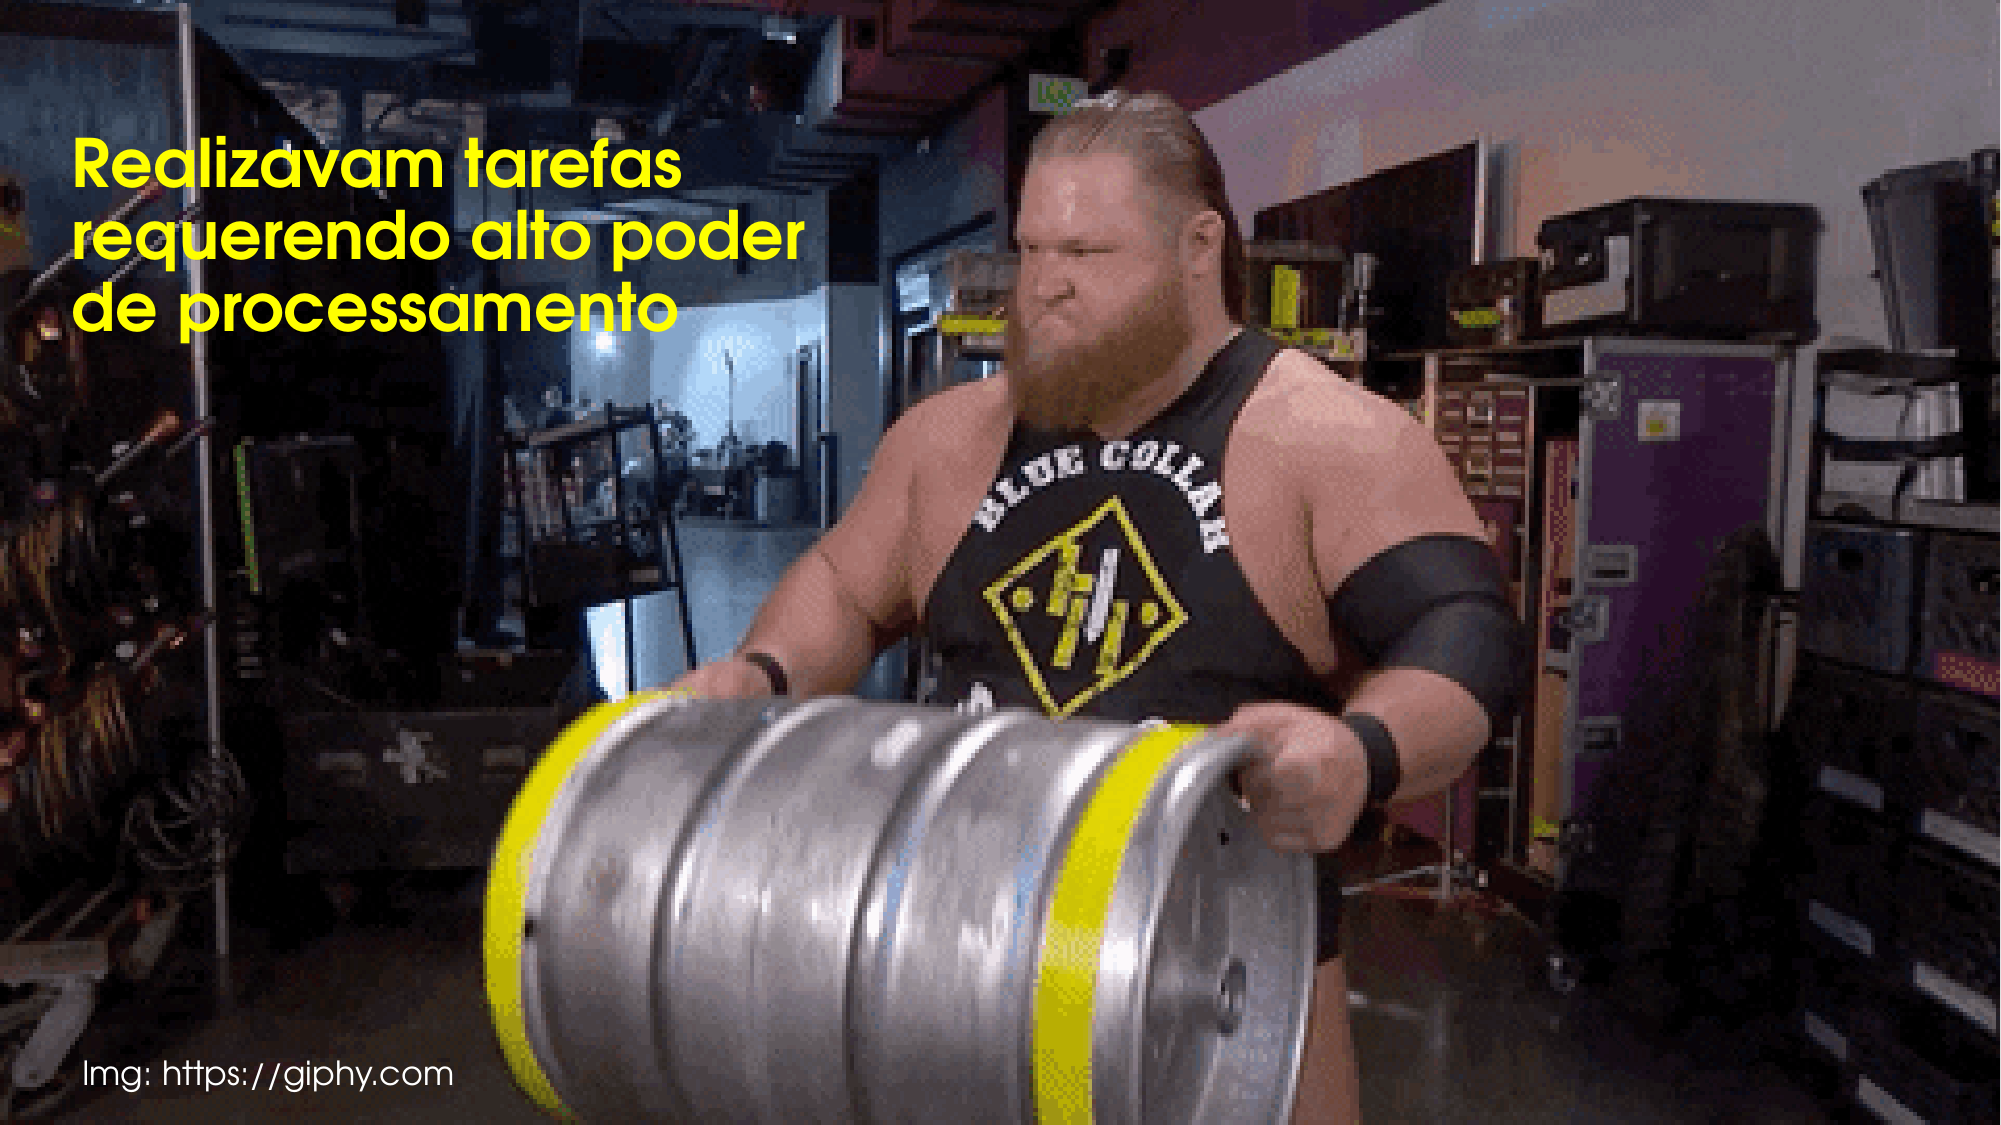

8
Realizavam tarefas requerendo alto poder de processamento
Img: https://giphy.com